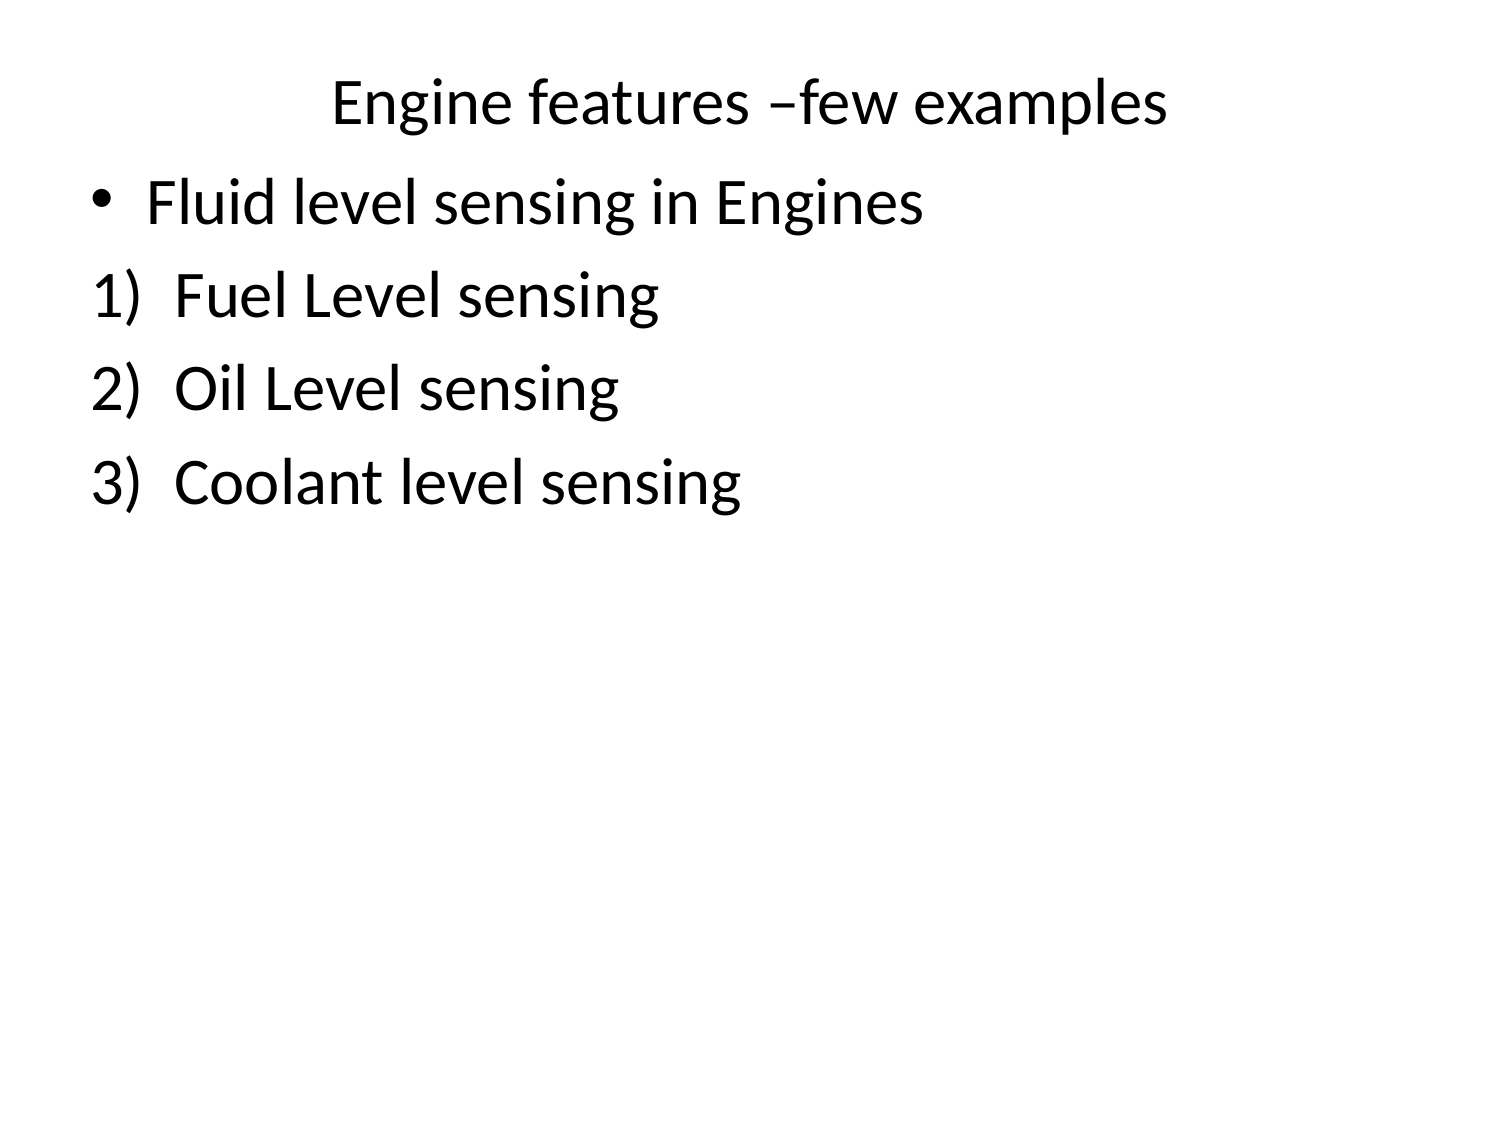

# Engine features –few examples
Fluid level sensing in Engines
Fuel Level sensing
Oil Level sensing
Coolant level sensing